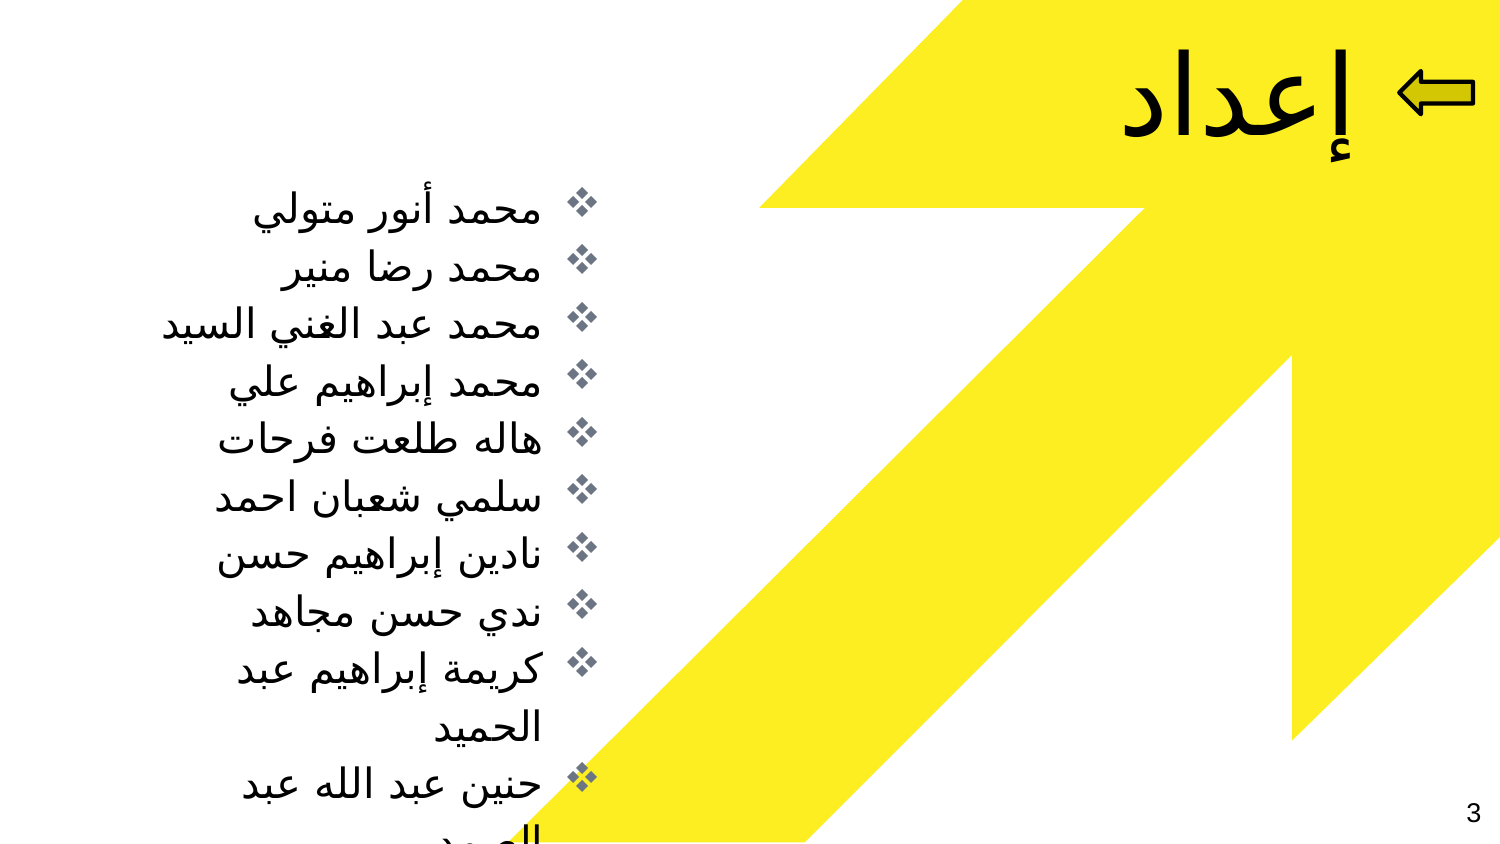

# إعداد

محمد أنور متولي
محمد رضا منير
محمد عبد الغني السيد
محمد إبراهيم علي
هاله طلعت فرحات
سلمي شعبان احمد
نادين إبراهيم حسن
ندي حسن مجاهد
كريمة إبراهيم عبد الحميد
حنين عبد الله عبد الصمد
3